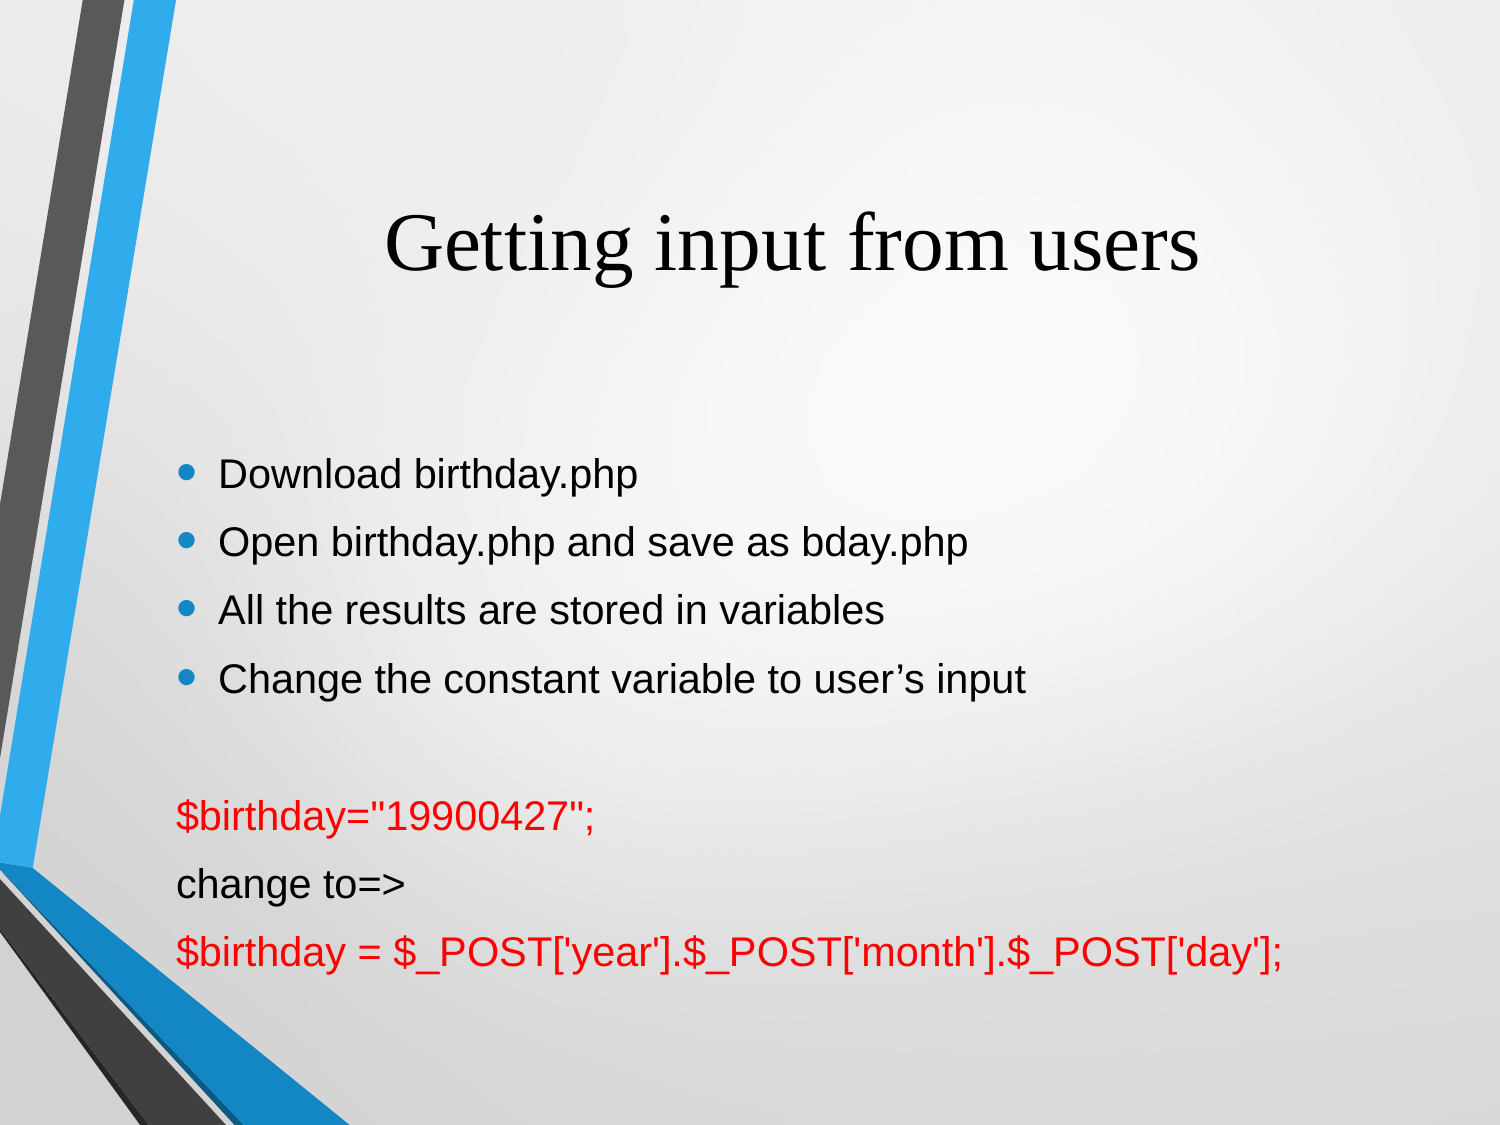

# Getting input from users
Download birthday.php
Open birthday.php and save as bday.php
All the results are stored in variables
Change the constant variable to user’s input

$birthday="19900427";
change to=>
$birthday = $_POST['year'].$_POST['month'].$_POST['day'];